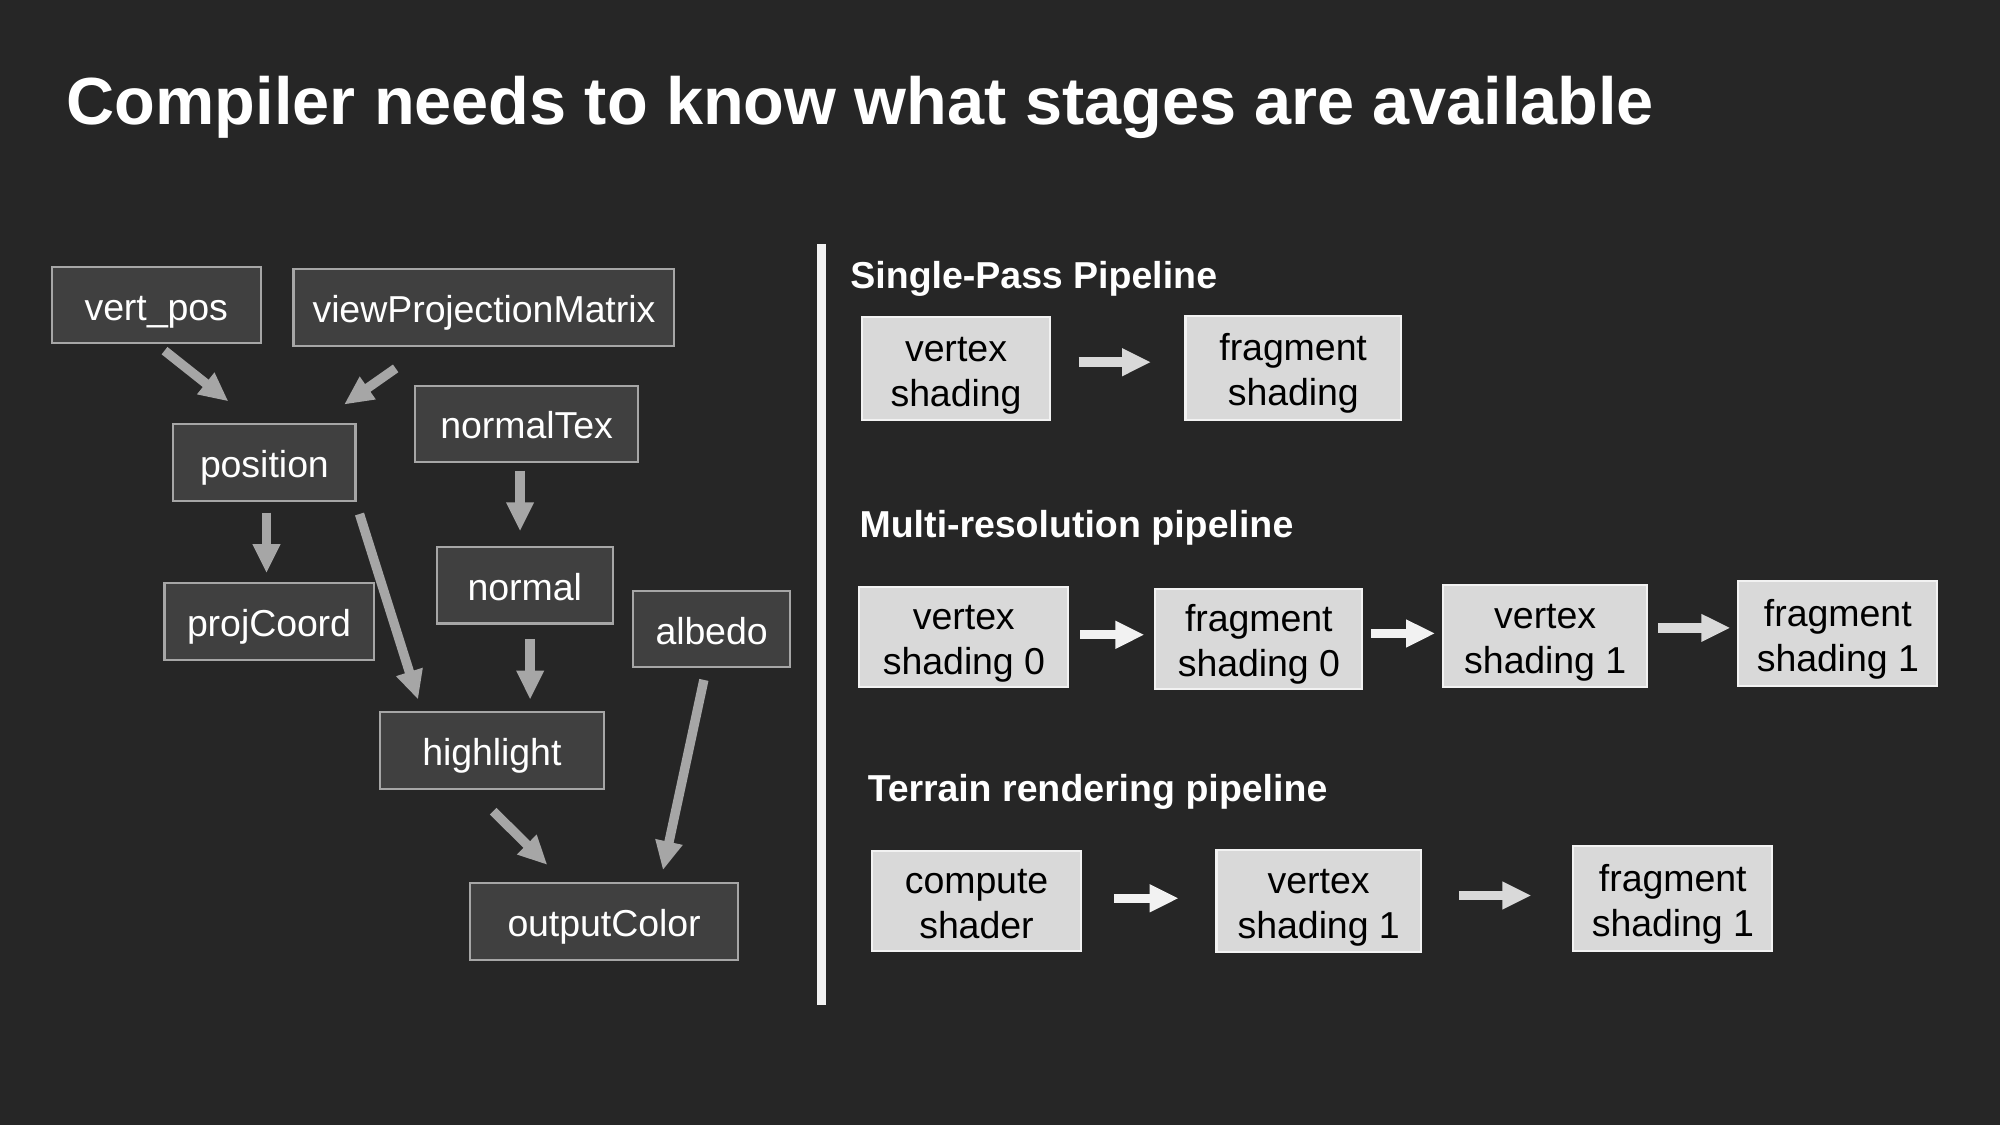

Compiler needs to know what stages are available
Single-Pass Pipeline
fragment shading
vertex shading
vert_pos
viewProjectionMatrix
normalTex
position
Multi-resolution pipeline
fragment shading 1
vertex shading 1
vertex shading 0
fragment shading 0
normal
projCoord
albedo
highlight
Terrain rendering pipeline
fragment shading 1
vertex shading 1
compute shader
outputColor